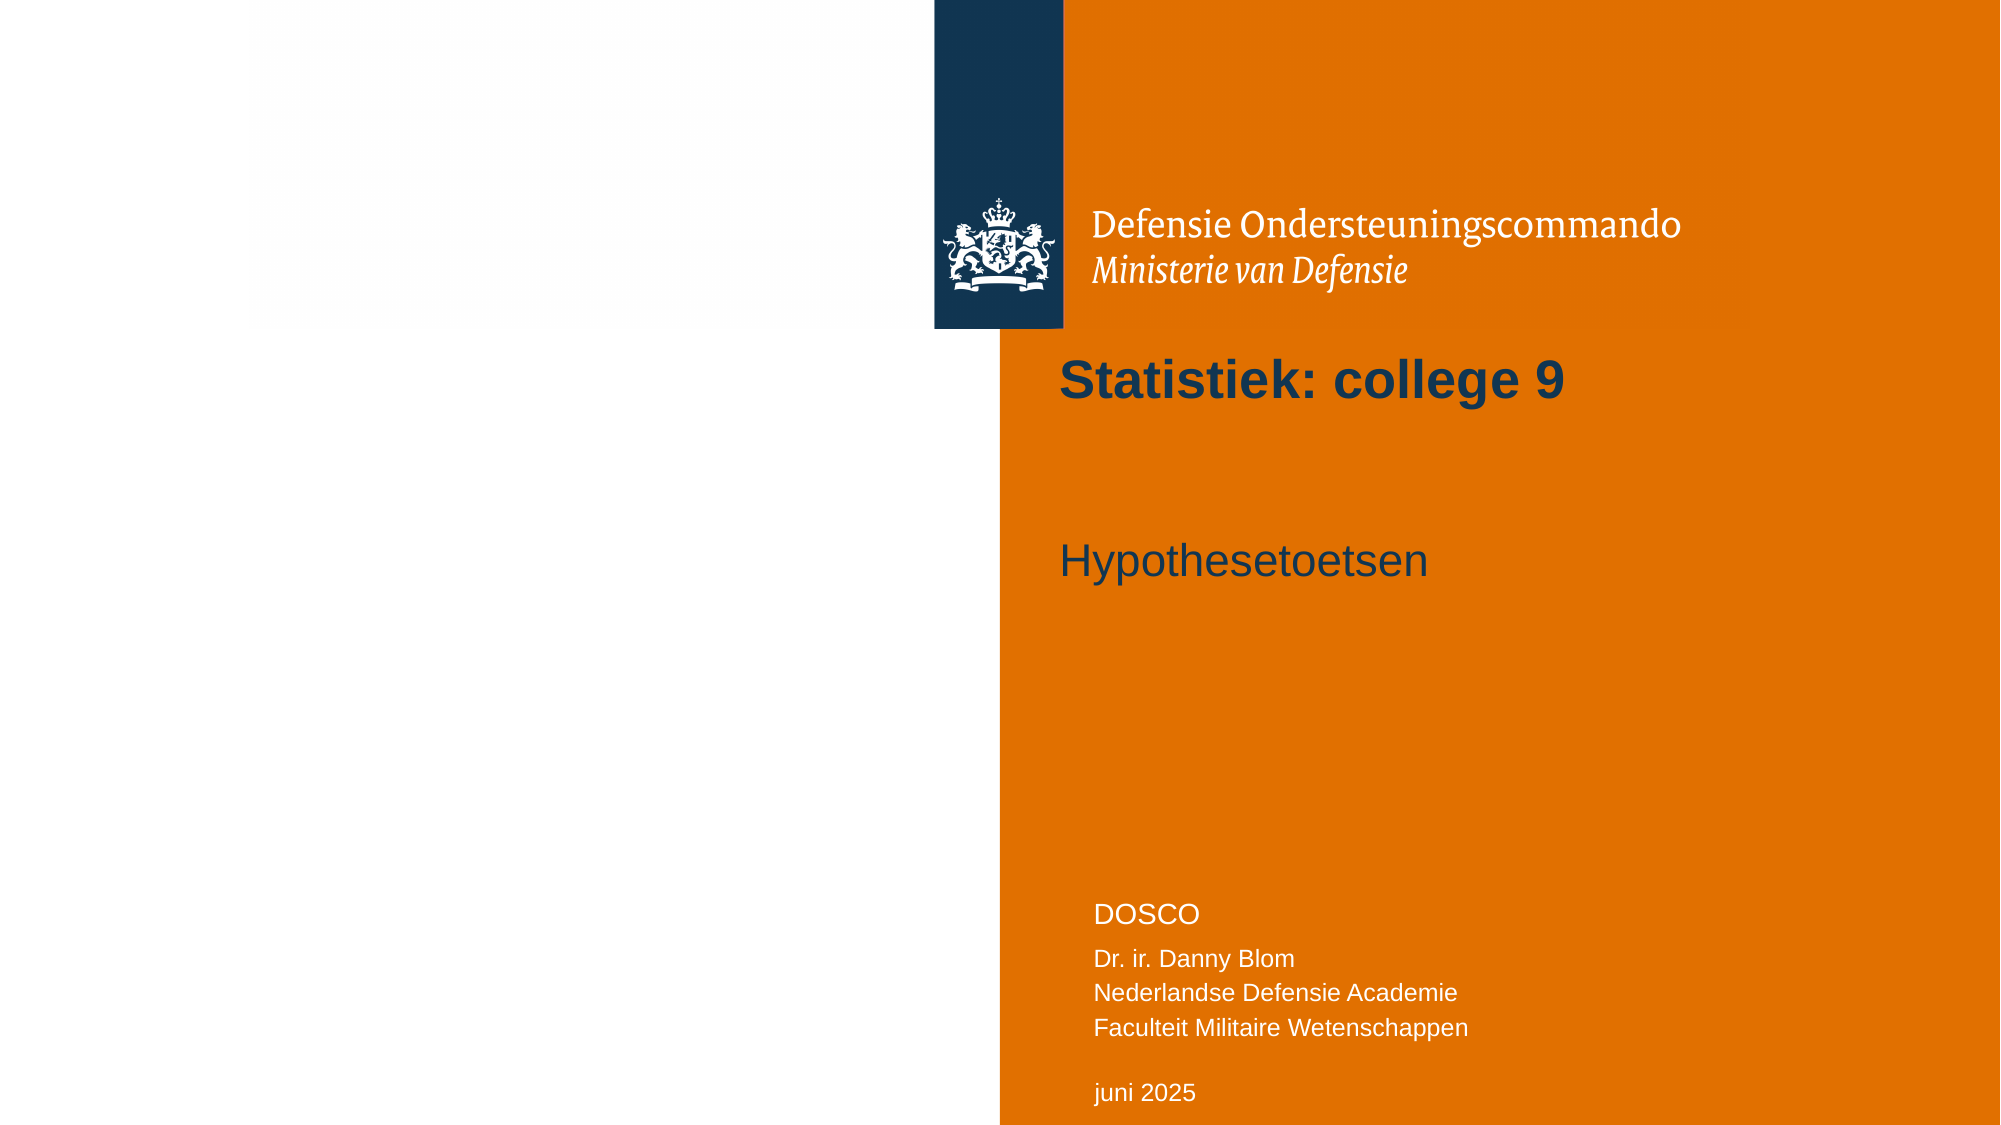

# Statistiek: college 9
Hypothesetoetsen
juni 2025